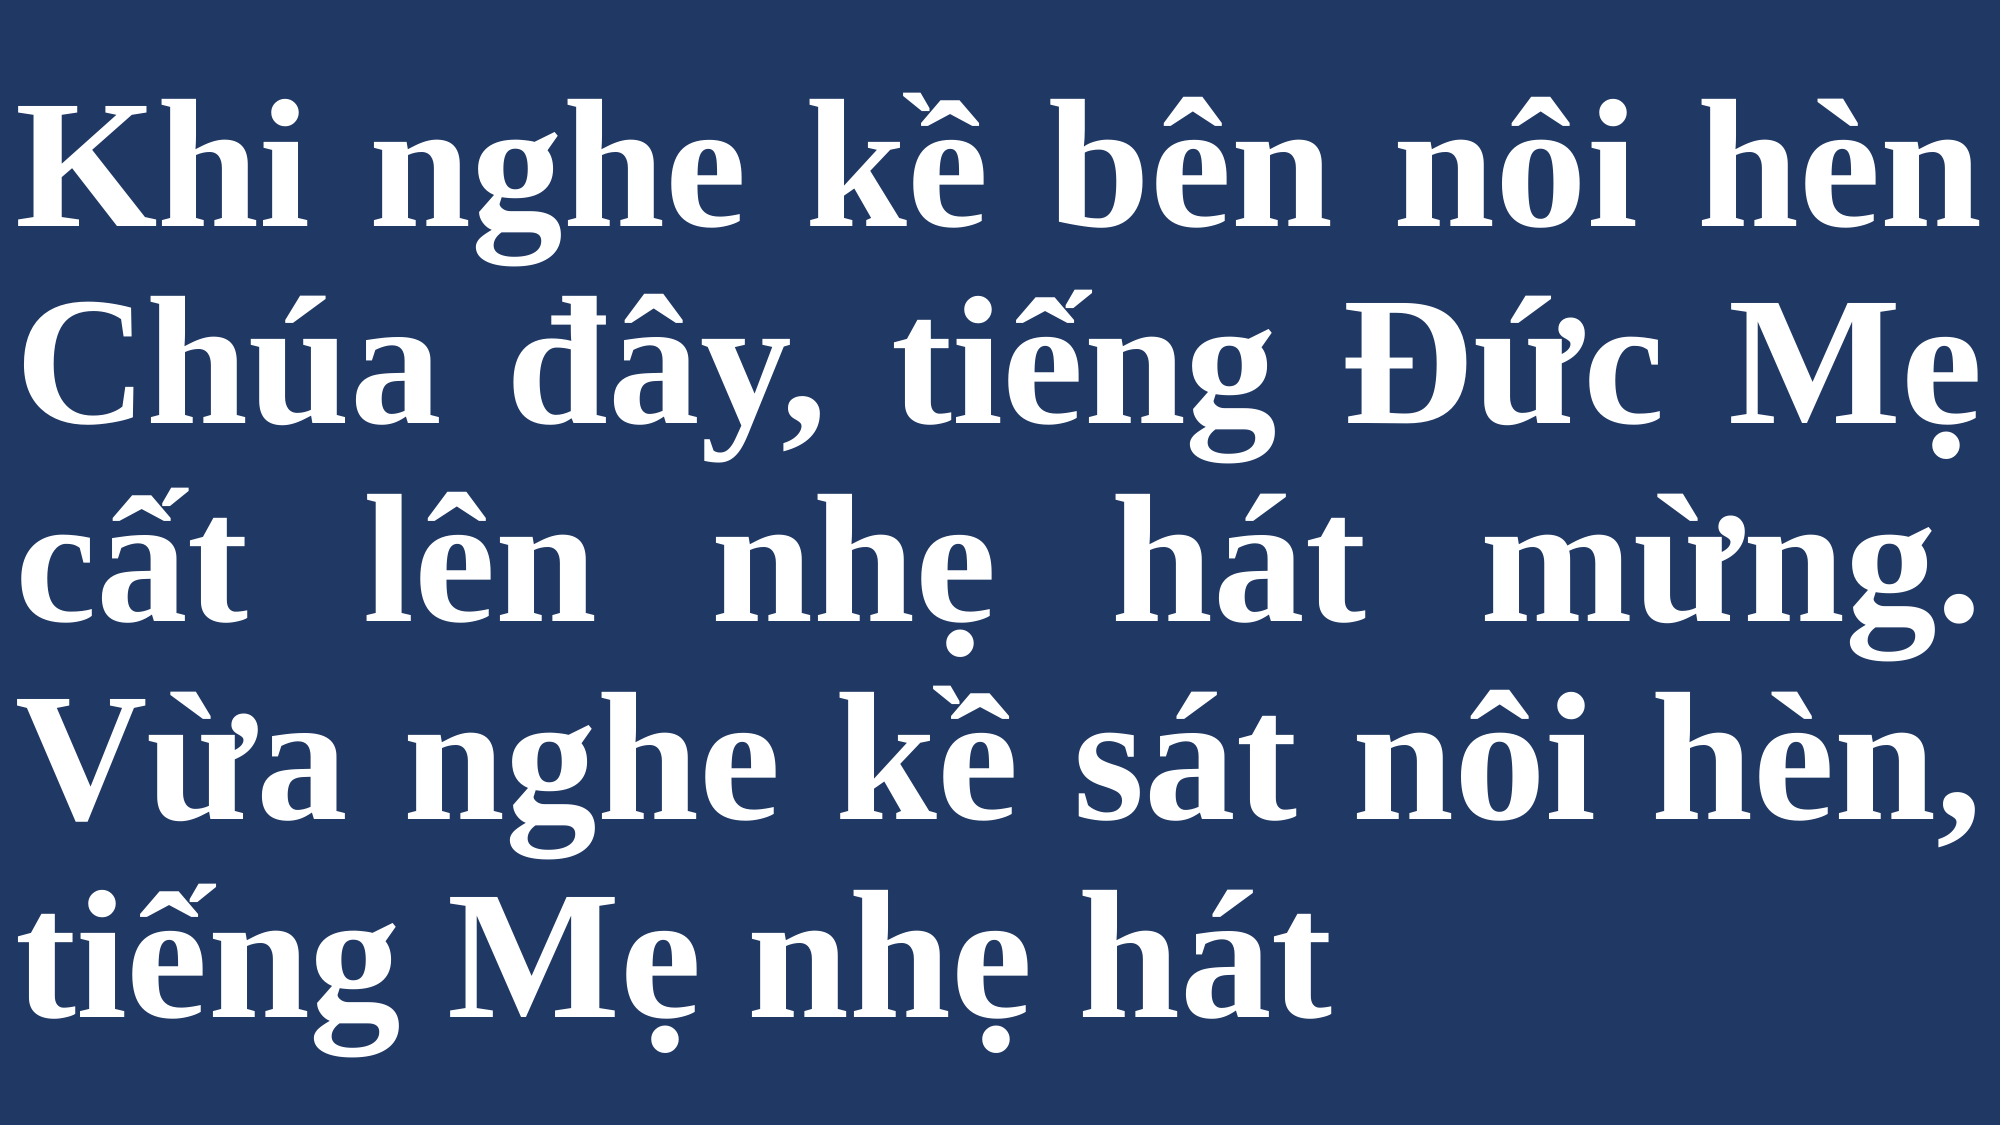

# Khi nghe kề bên nôi hèn Chúa đây, tiếng Đức Mẹ cất lên nhẹ hát mừng. Vừa nghe kề sát nôi hèn, tiếng Mẹ nhẹ hát